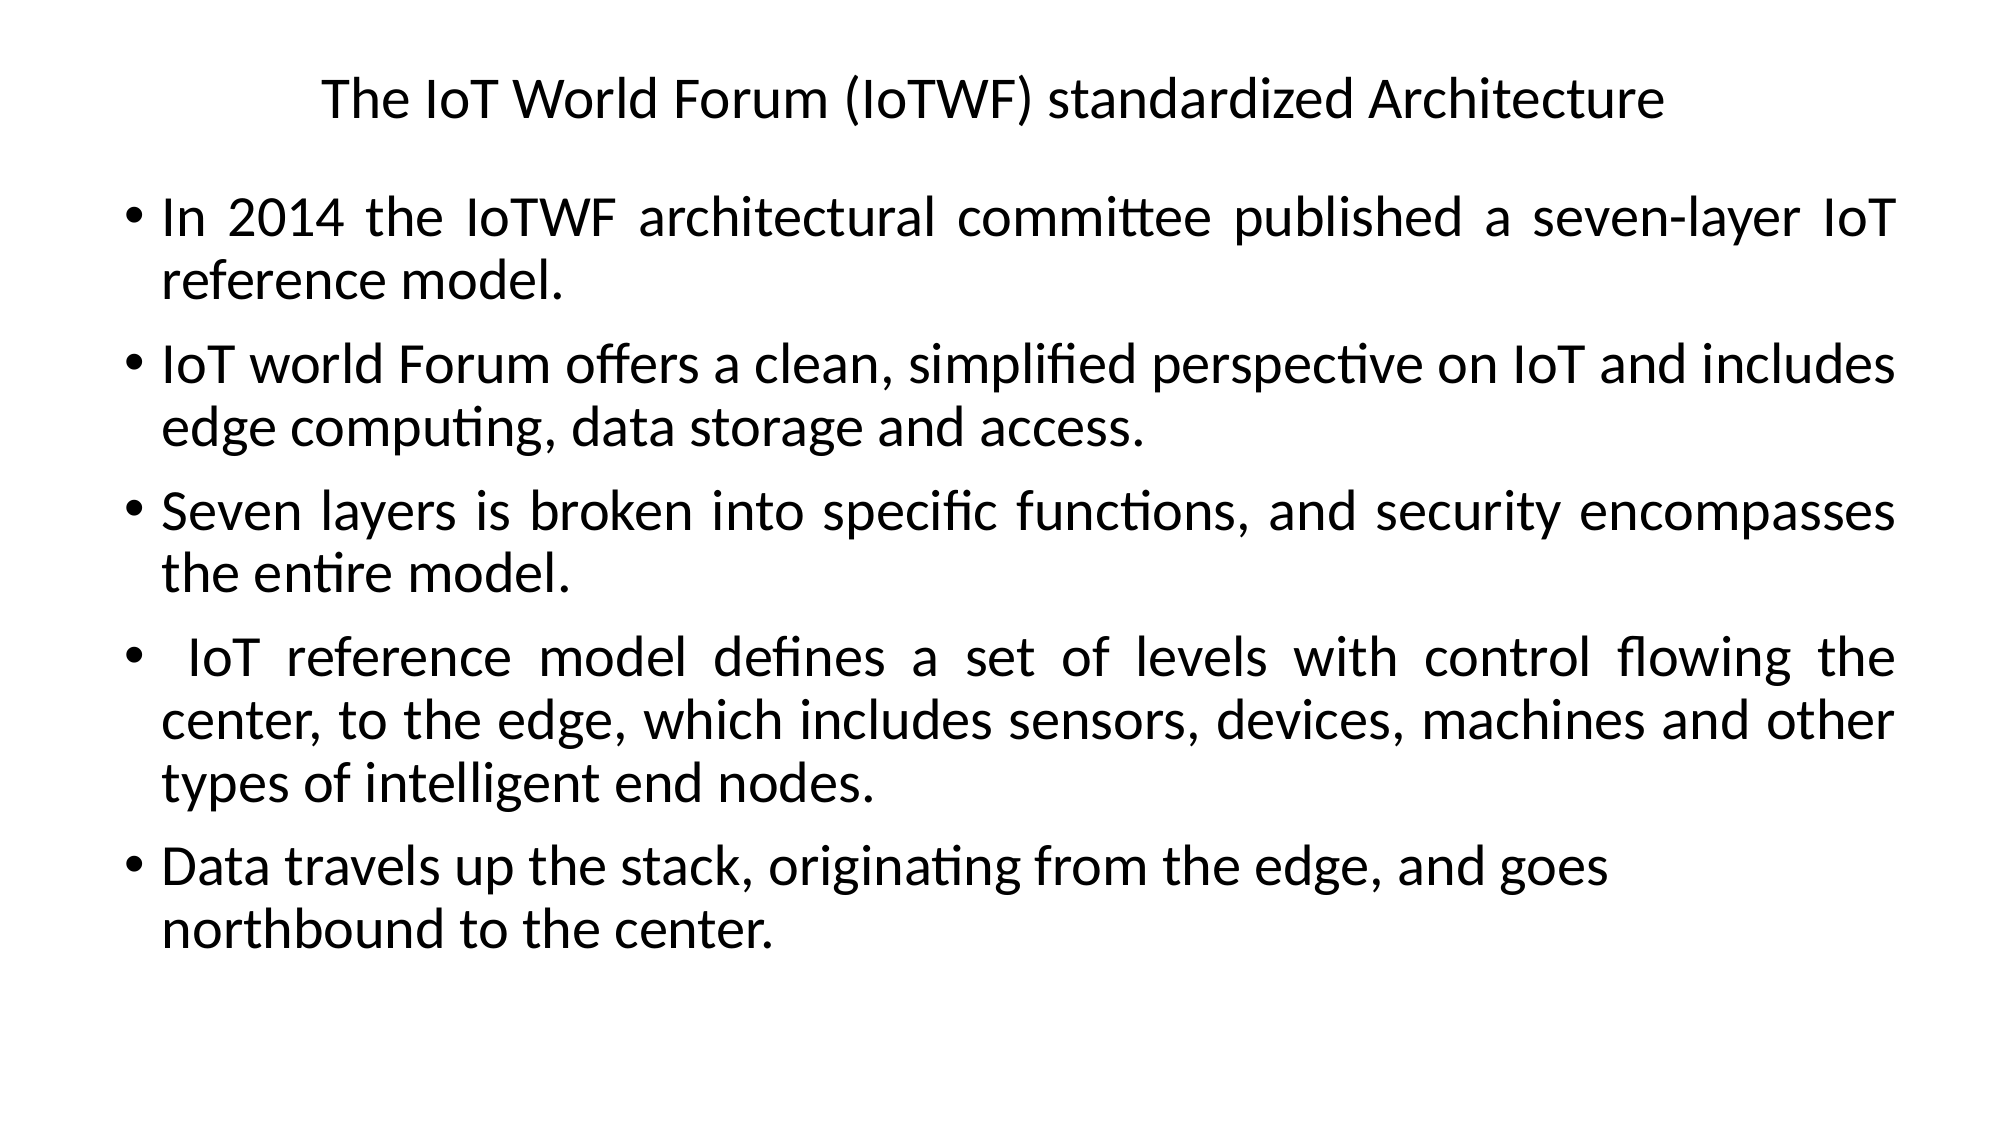

# The IoT World Forum (IoTWF) standardized Architecture
In 2014 the IoTWF architectural committee published a seven-layer IoT reference model.
IoT world Forum offers a clean, simplified perspective on IoT and includes edge computing, data storage and access.
Seven layers is broken into specific functions, and security encompasses the entire model.
 IoT reference model defines a set of levels with control flowing the center, to the edge, which includes sensors, devices, machines and other types of intelligent end nodes.
Data travels up the stack, originating from the edge, and goes northbound to the center.